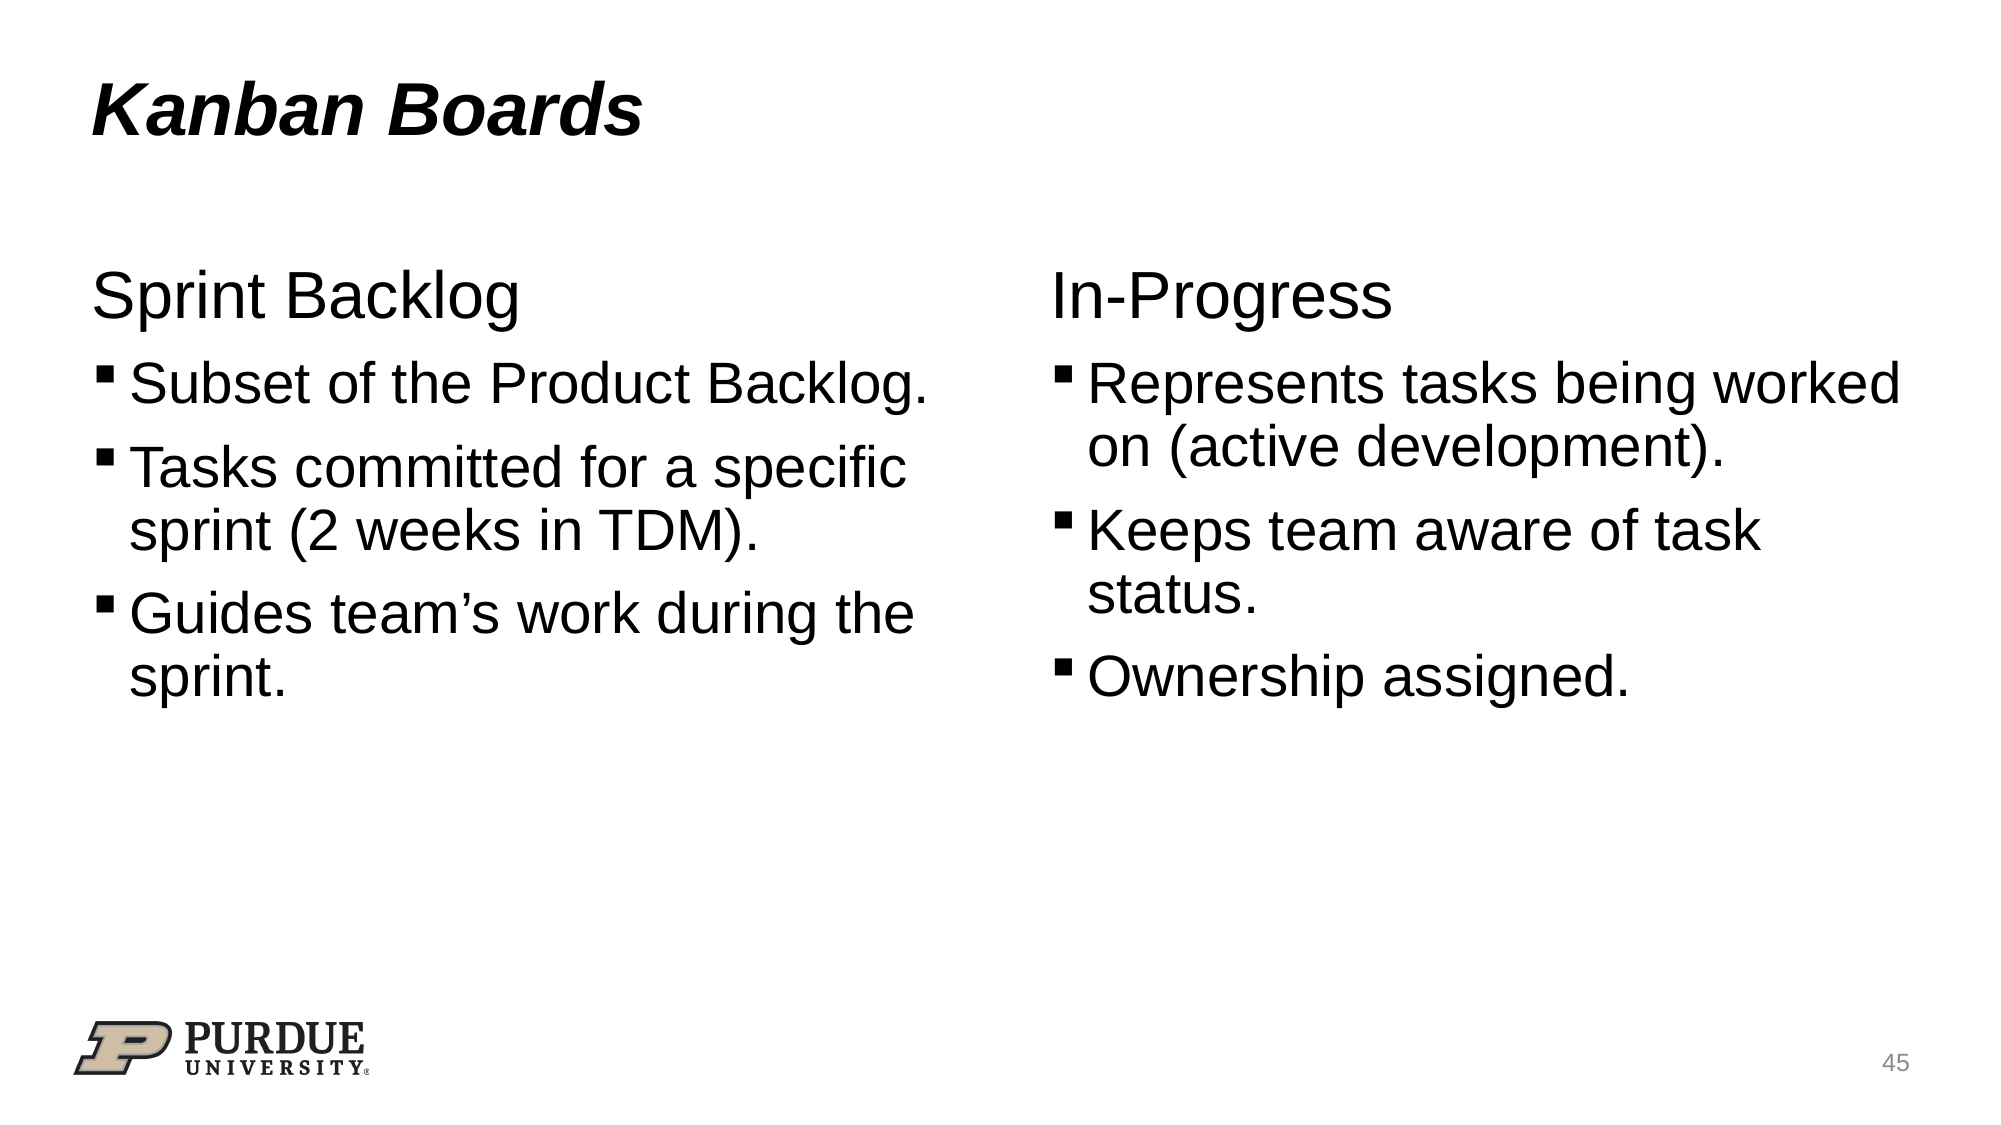

# Kanban Boards

Sprint Backlog
Subset of the Product Backlog.
Tasks committed for a specific sprint (2 weeks in TDM).
Guides team’s work during the sprint.
In-Progress
Represents tasks being worked on (active development).
Keeps team aware of task status.
Ownership assigned.
45